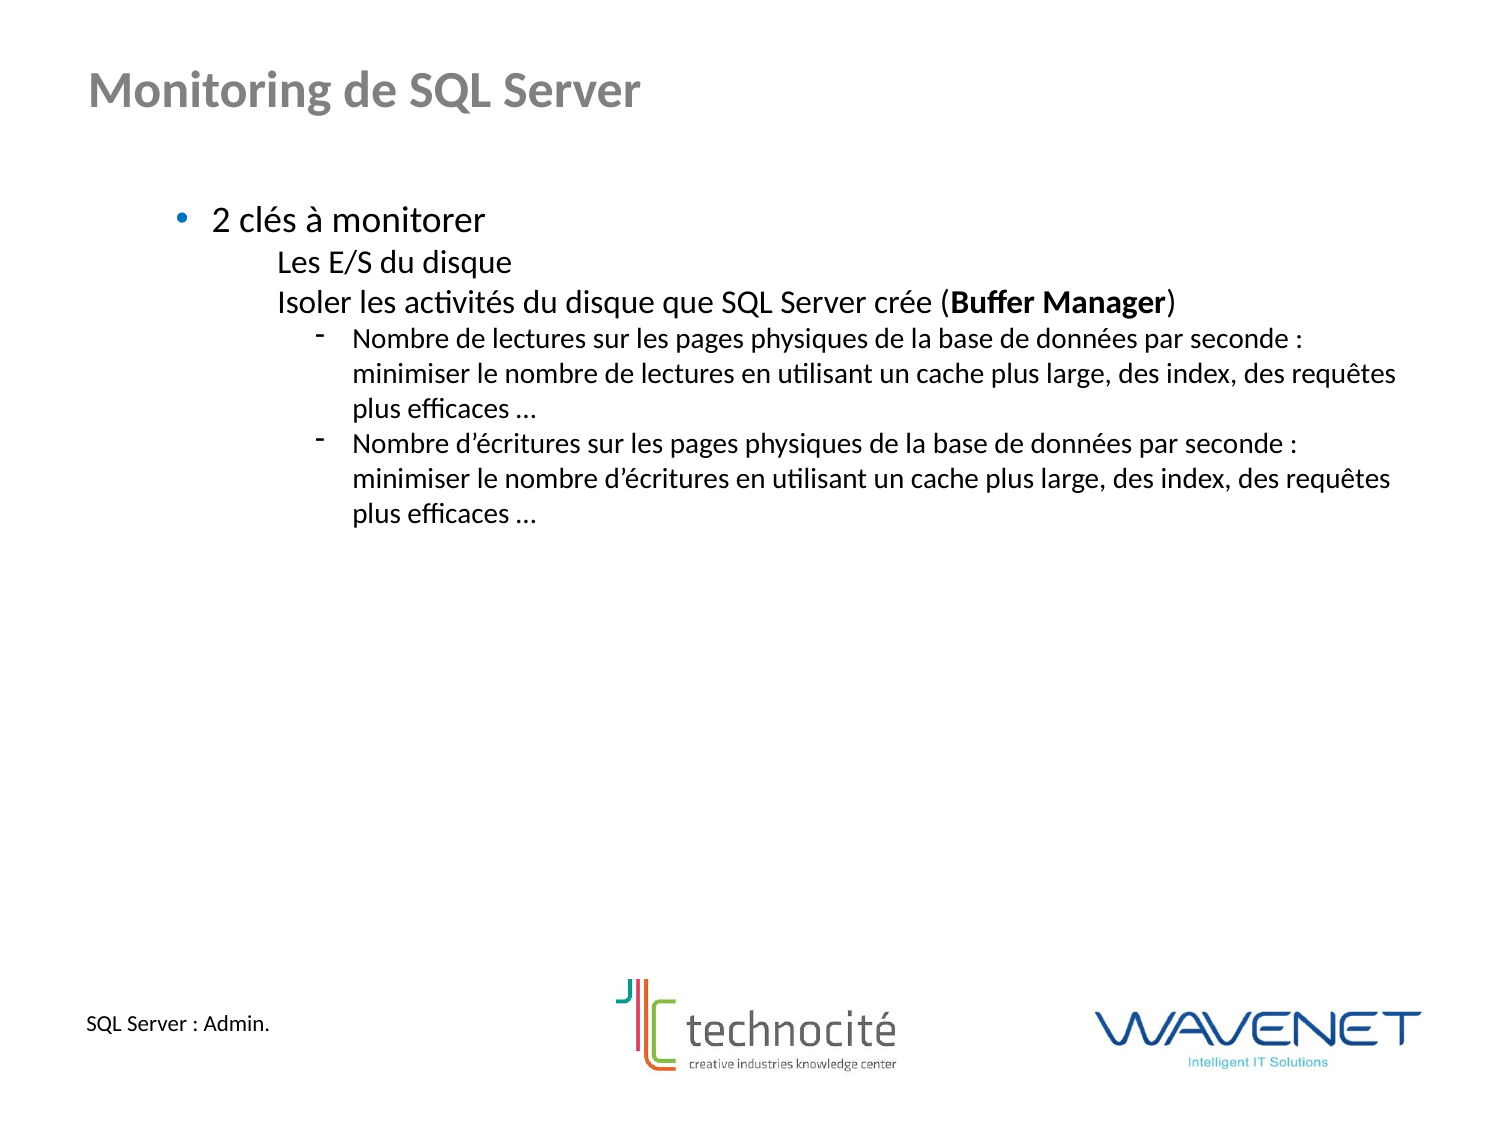

Monitoring de SQL Server
2 clés à monitorer
Les E/S du disque
Isoler les activités du disque que SQL Server crée (Buffer Manager)
Nombre de lectures sur les pages physiques de la base de données par seconde : minimiser le nombre de lectures en utilisant un cache plus large, des index, des requêtes plus efficaces …
Nombre d’écritures sur les pages physiques de la base de données par seconde : minimiser le nombre d’écritures en utilisant un cache plus large, des index, des requêtes plus efficaces …

SQL Server : Admin.